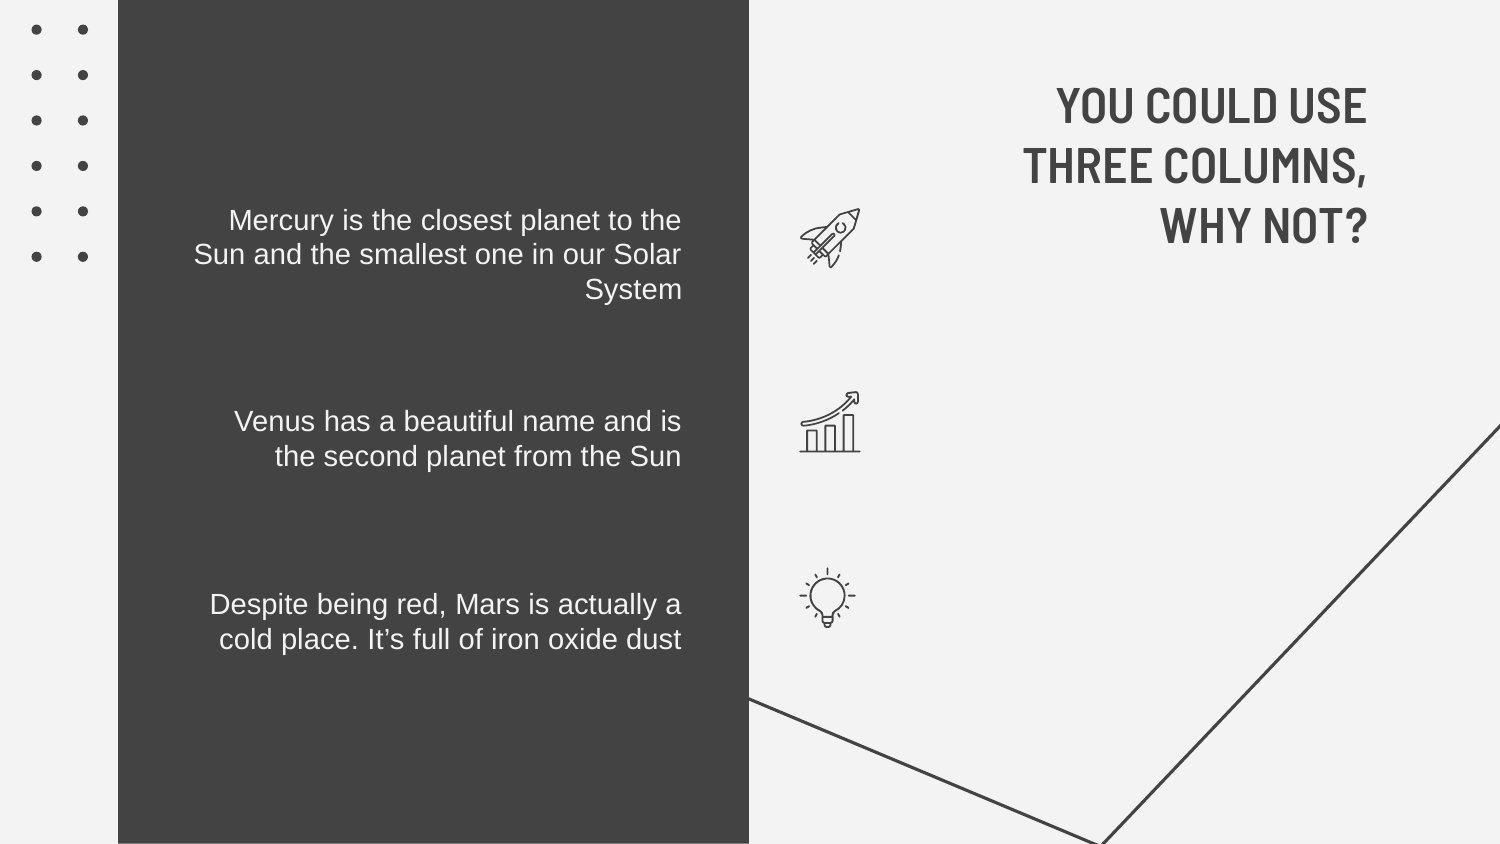

# YOU COULD USE THREE COLUMNS, WHY NOT?
Mercury is the closest planet to the Sun and the smallest one in our Solar System

Venus has a beautiful name and is the second planet from the Sun

Despite being red, Mars is actually a cold place. It’s full of iron oxide dust